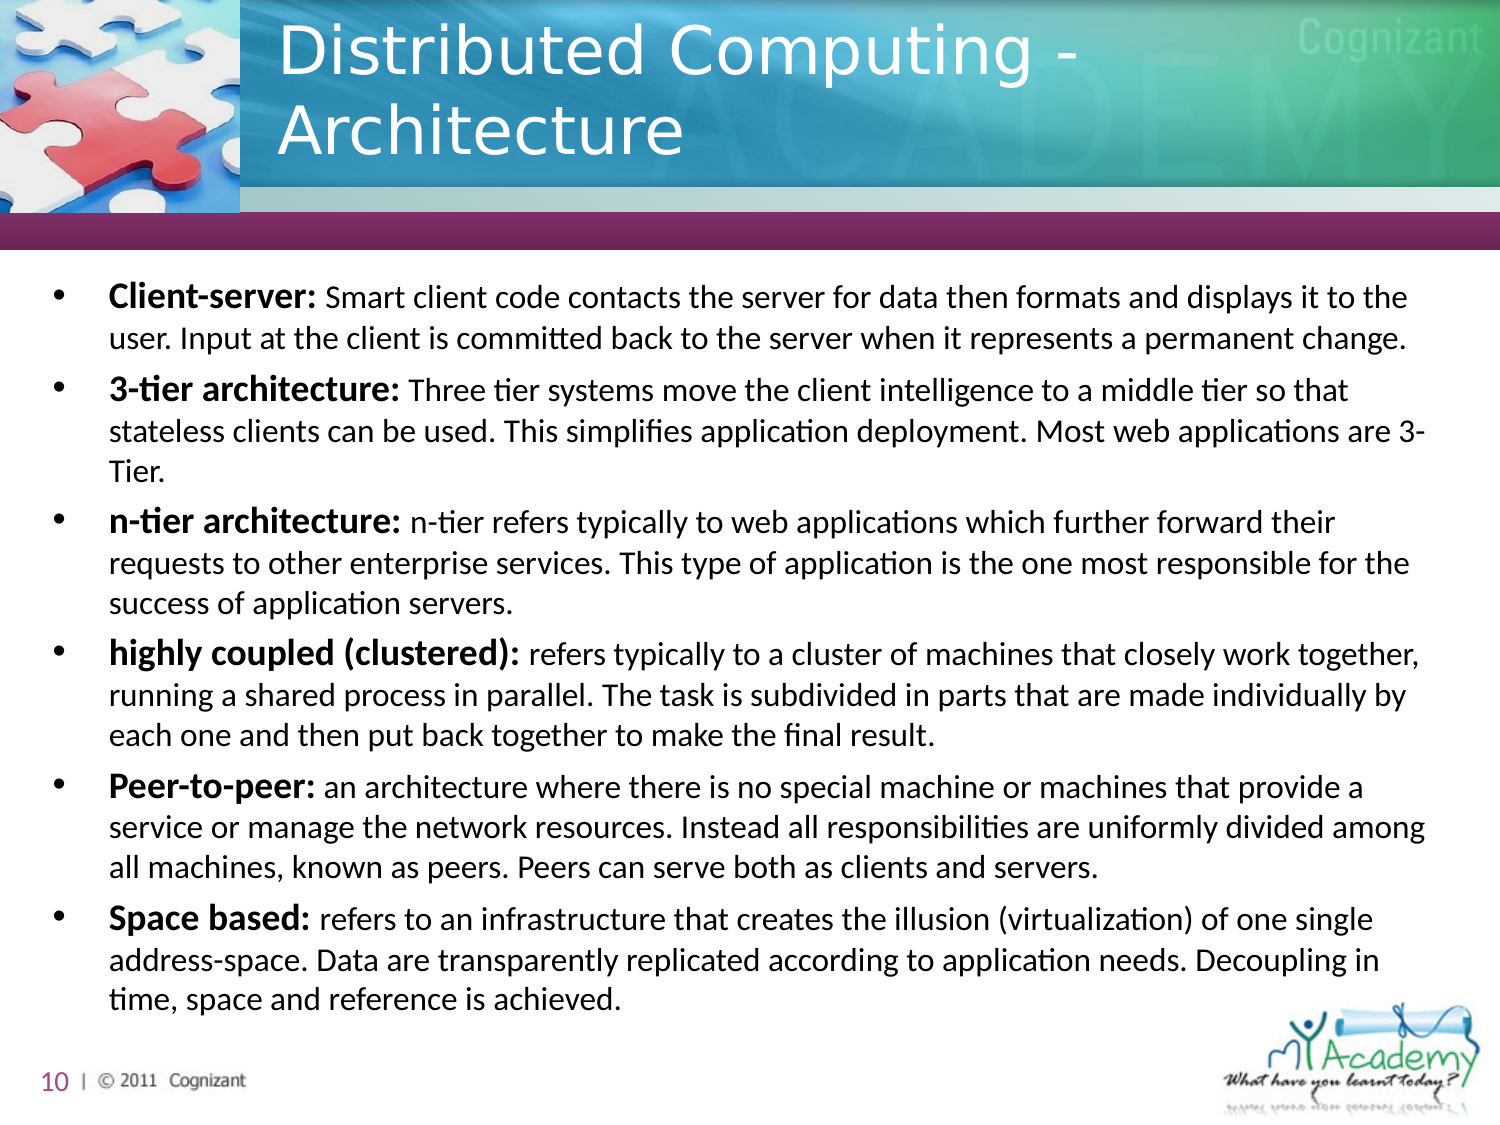

# Distributed Computing - Architecture
Client-server: Smart client code contacts the server for data then formats and displays it to the user. Input at the client is committed back to the server when it represents a permanent change.
3-tier architecture: Three tier systems move the client intelligence to a middle tier so that stateless clients can be used. This simplifies application deployment. Most web applications are 3-Tier.
n-tier architecture: n-tier refers typically to web applications which further forward their requests to other enterprise services. This type of application is the one most responsible for the success of application servers.
highly coupled (clustered): refers typically to a cluster of machines that closely work together, running a shared process in parallel. The task is subdivided in parts that are made individually by each one and then put back together to make the final result.
Peer-to-peer: an architecture where there is no special machine or machines that provide a service or manage the network resources. Instead all responsibilities are uniformly divided among all machines, known as peers. Peers can serve both as clients and servers.
Space based: refers to an infrastructure that creates the illusion (virtualization) of one single address-space. Data are transparently replicated according to application needs. Decoupling in time, space and reference is achieved.
10